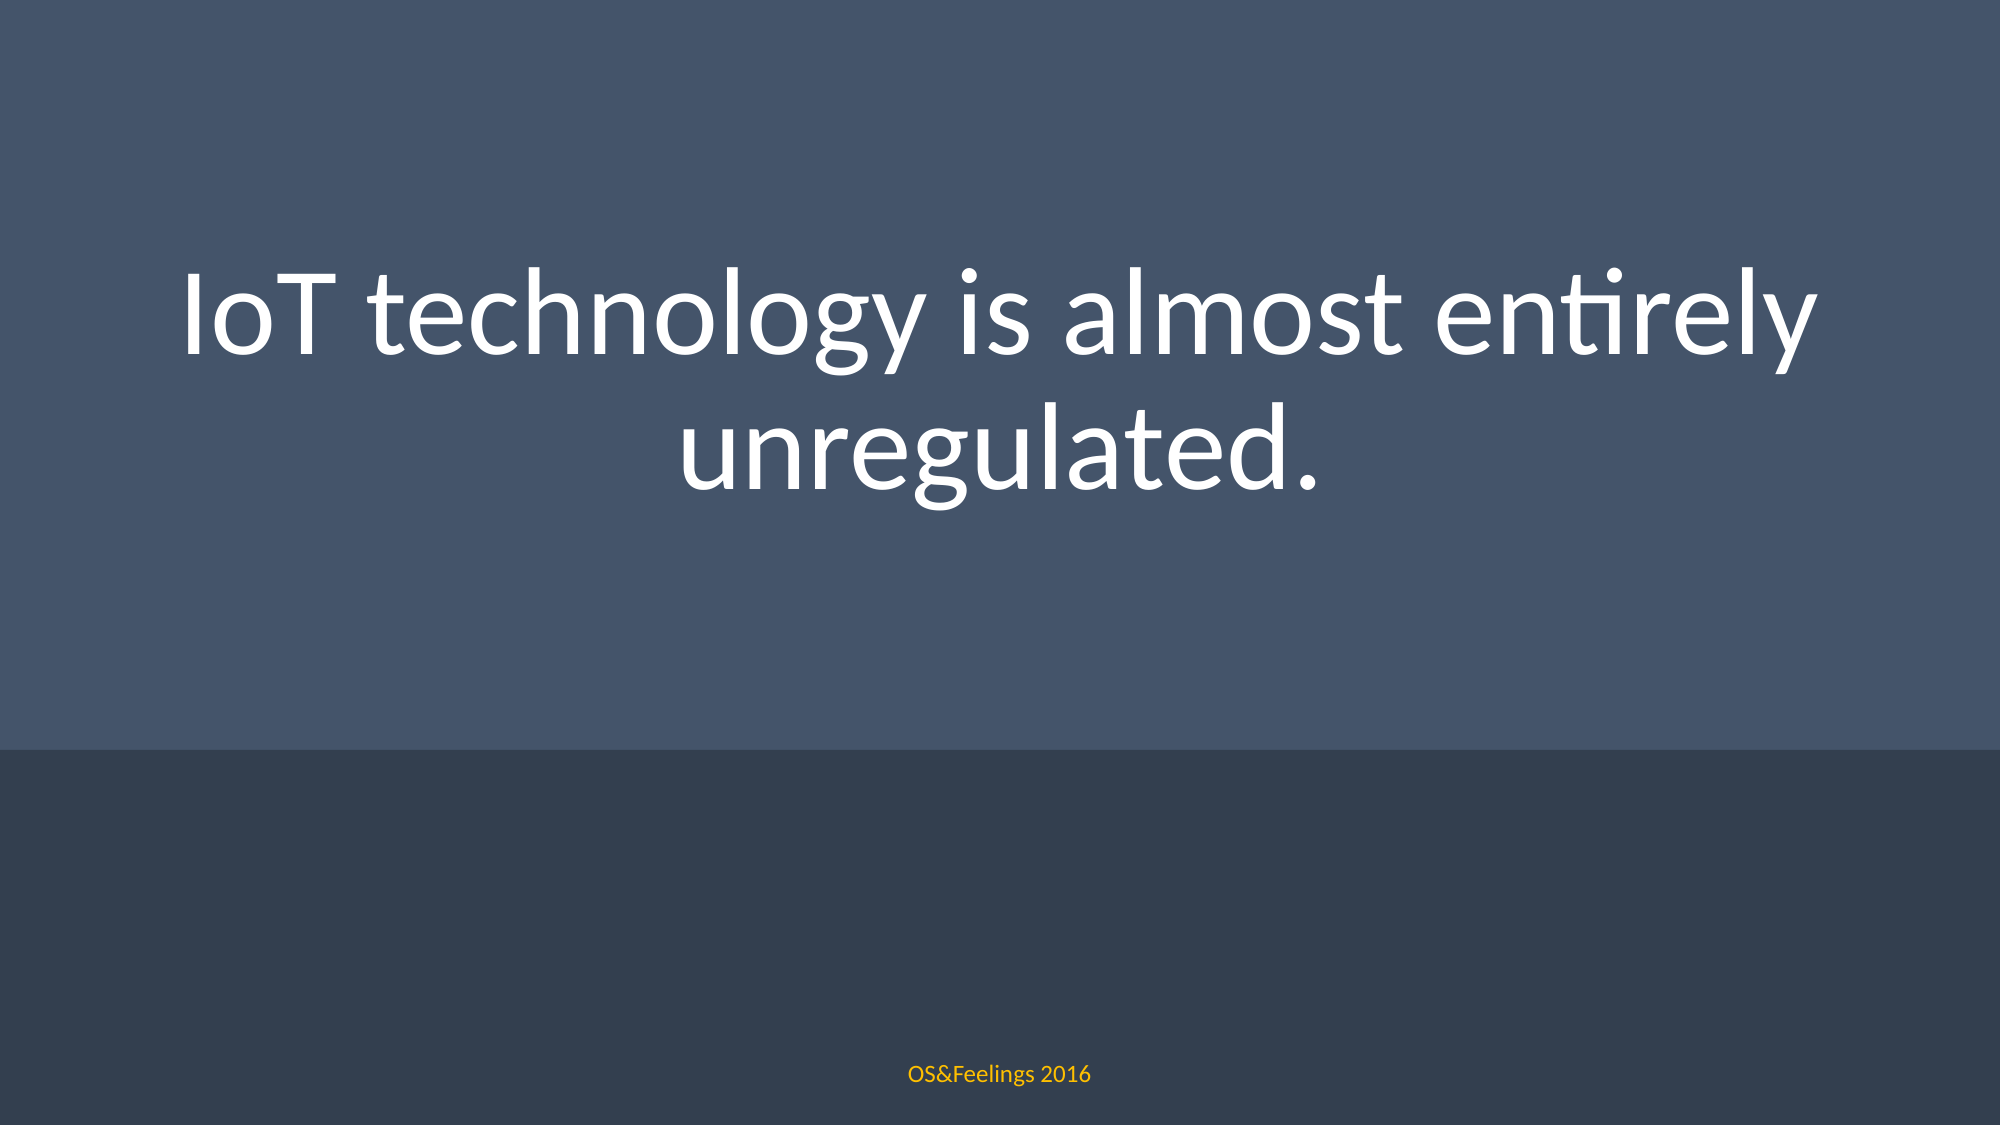

IoT technology is almost entirely unregulated.
OS&Feelings 2016